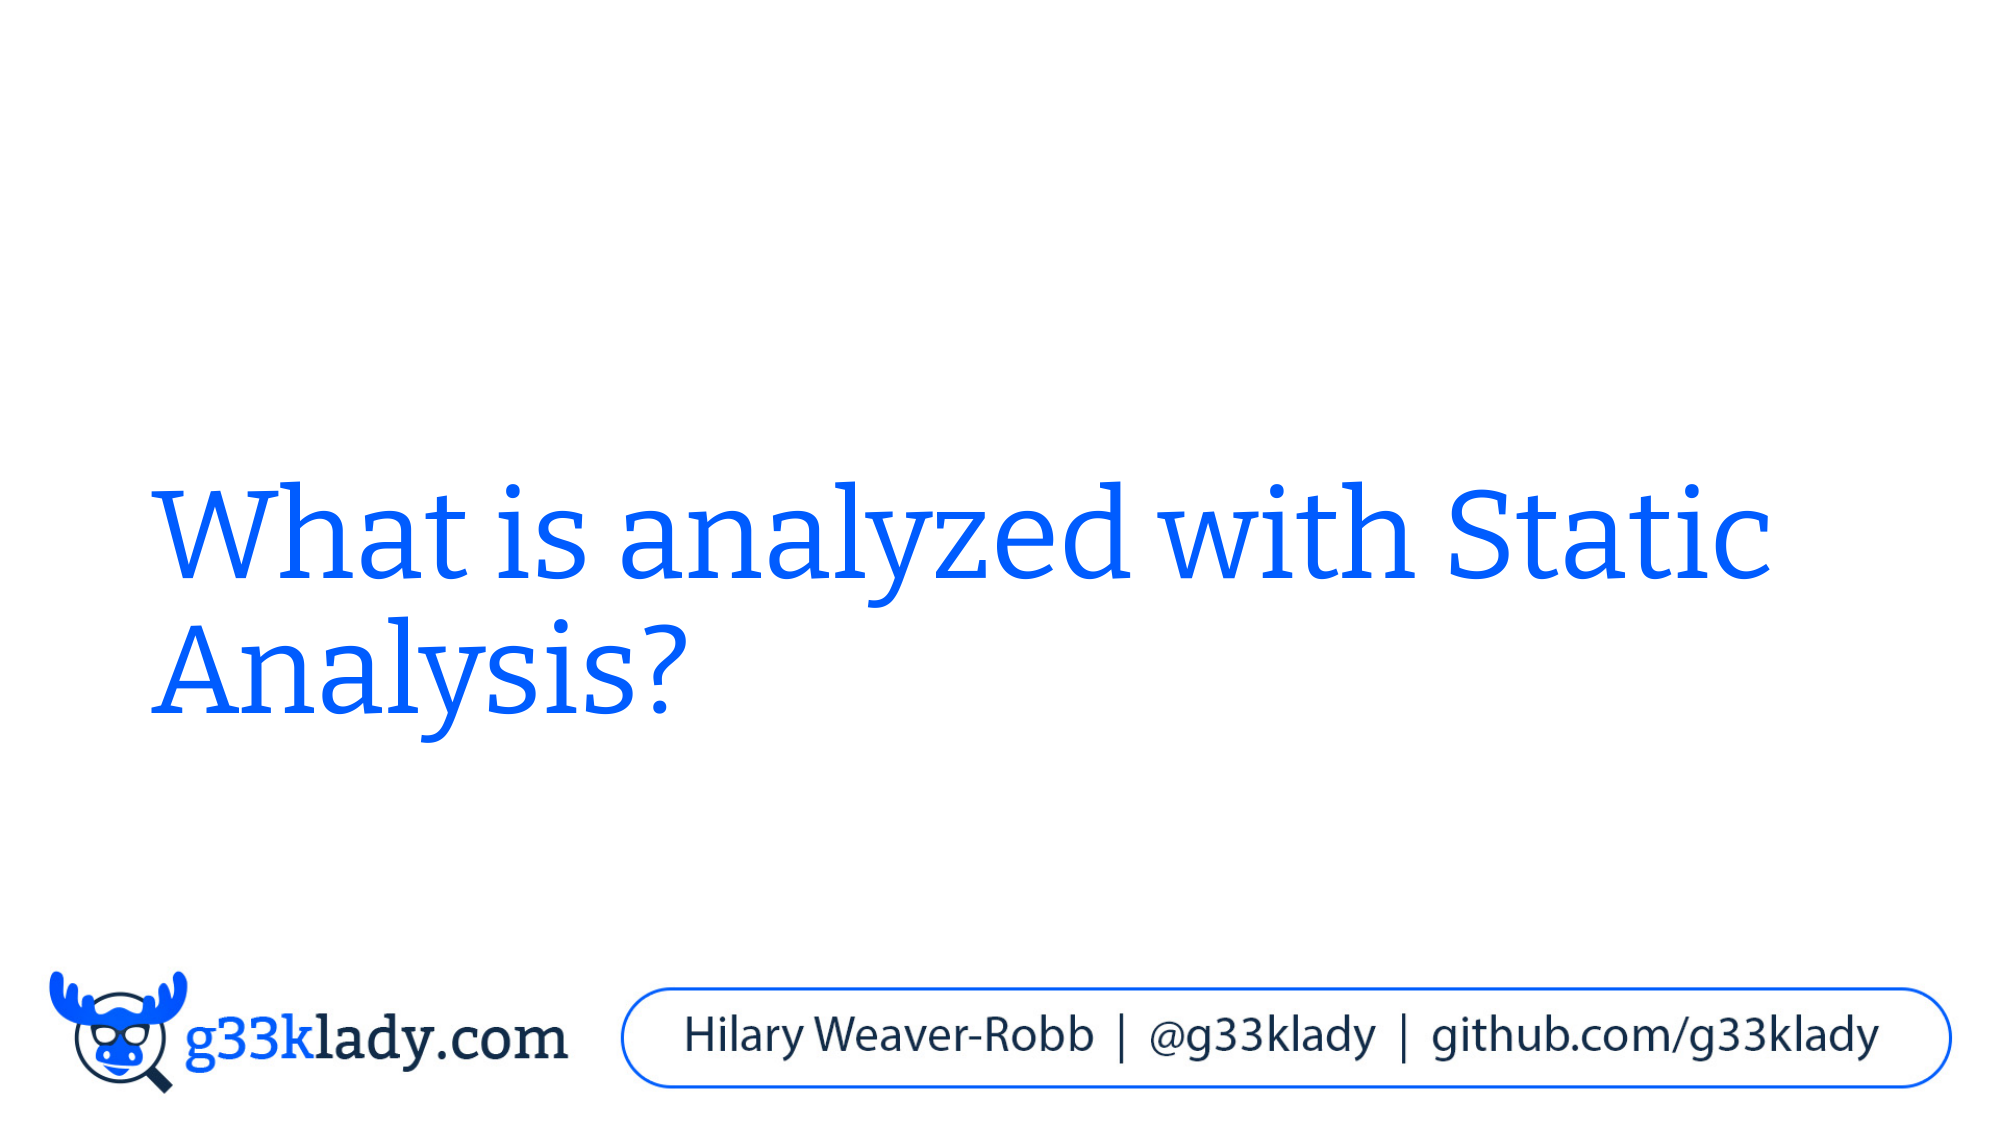

# What is analyzed with Static Analysis?